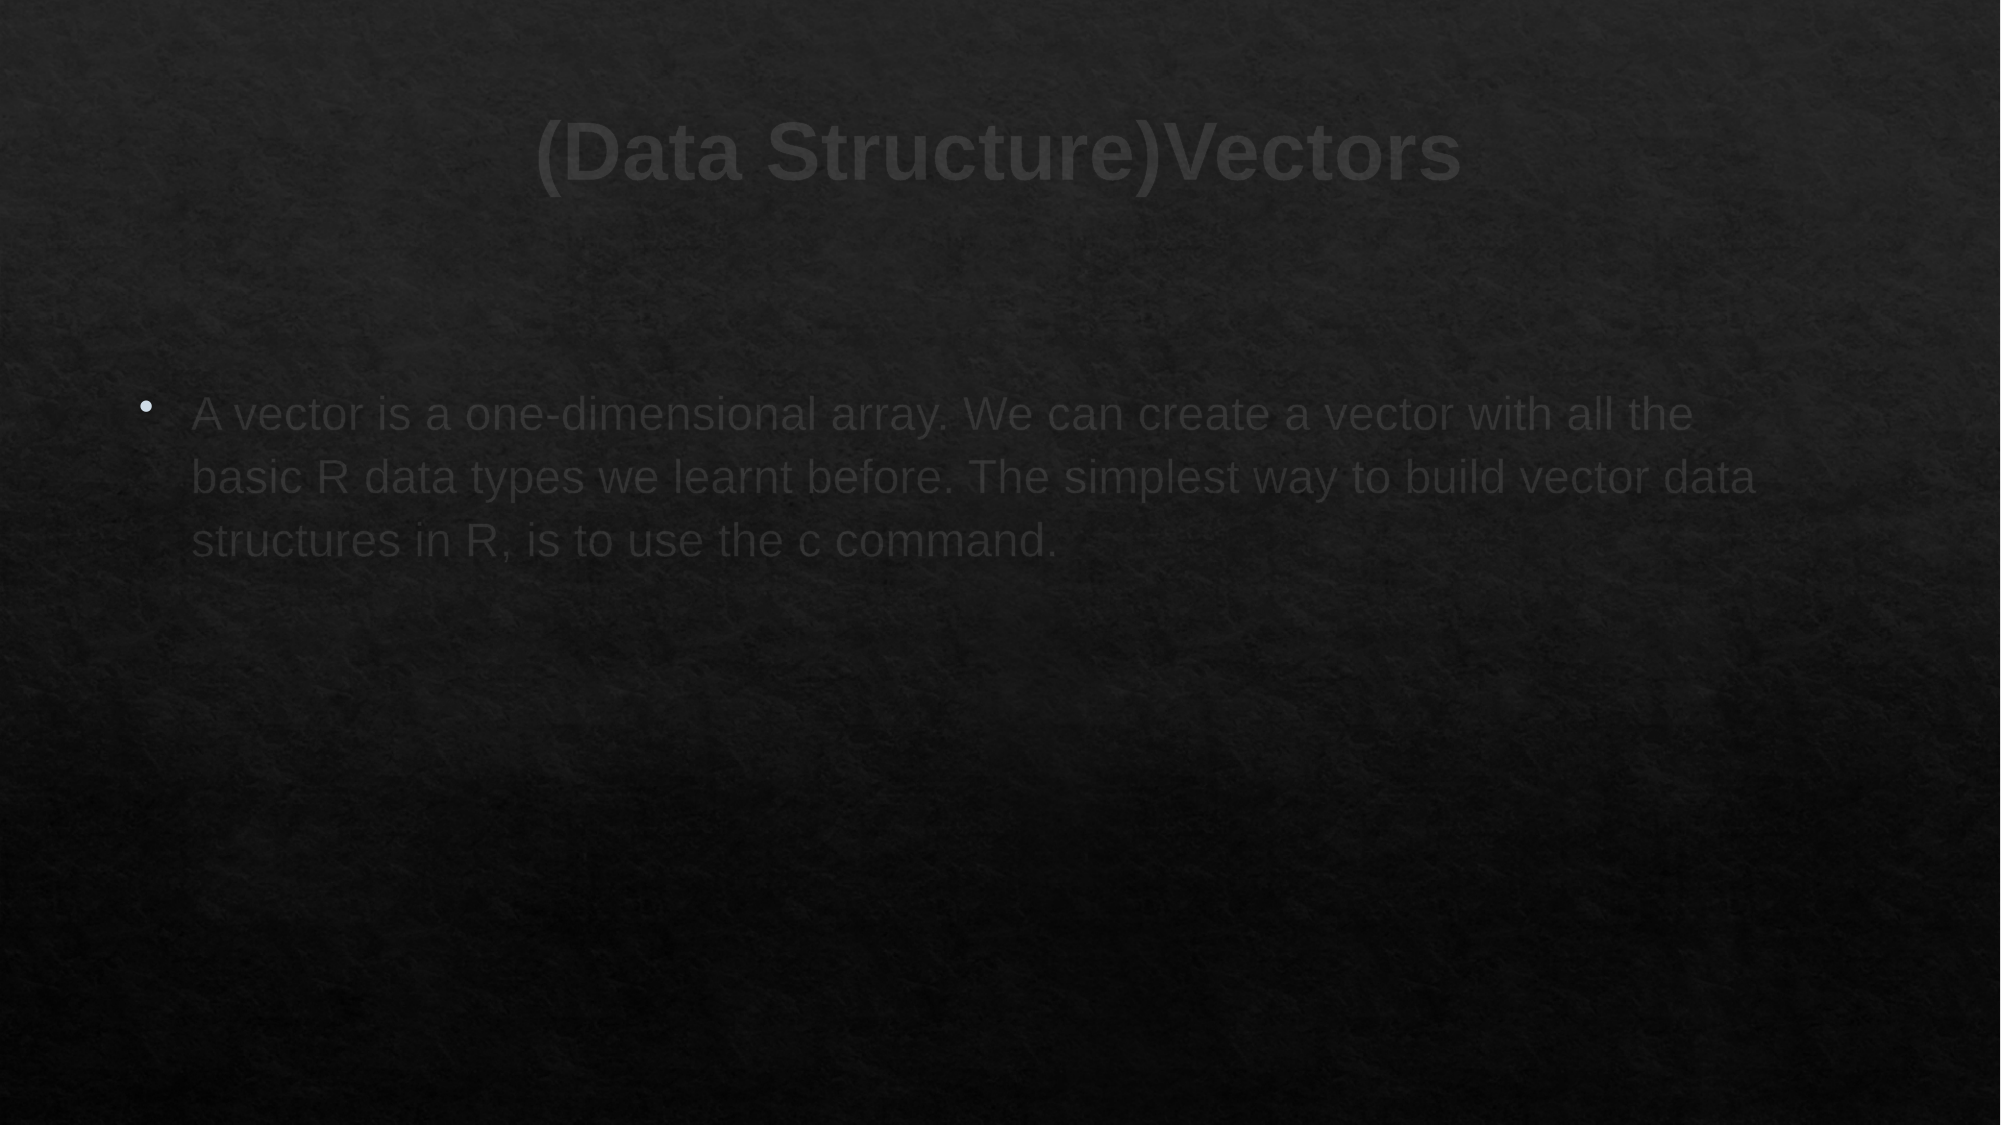

# (Data Structure)Vectors
A vector is a one-dimensional array. We can create a vector with all the basic R data types we learnt before. The simplest way to build vector data structures in R, is to use the c command.